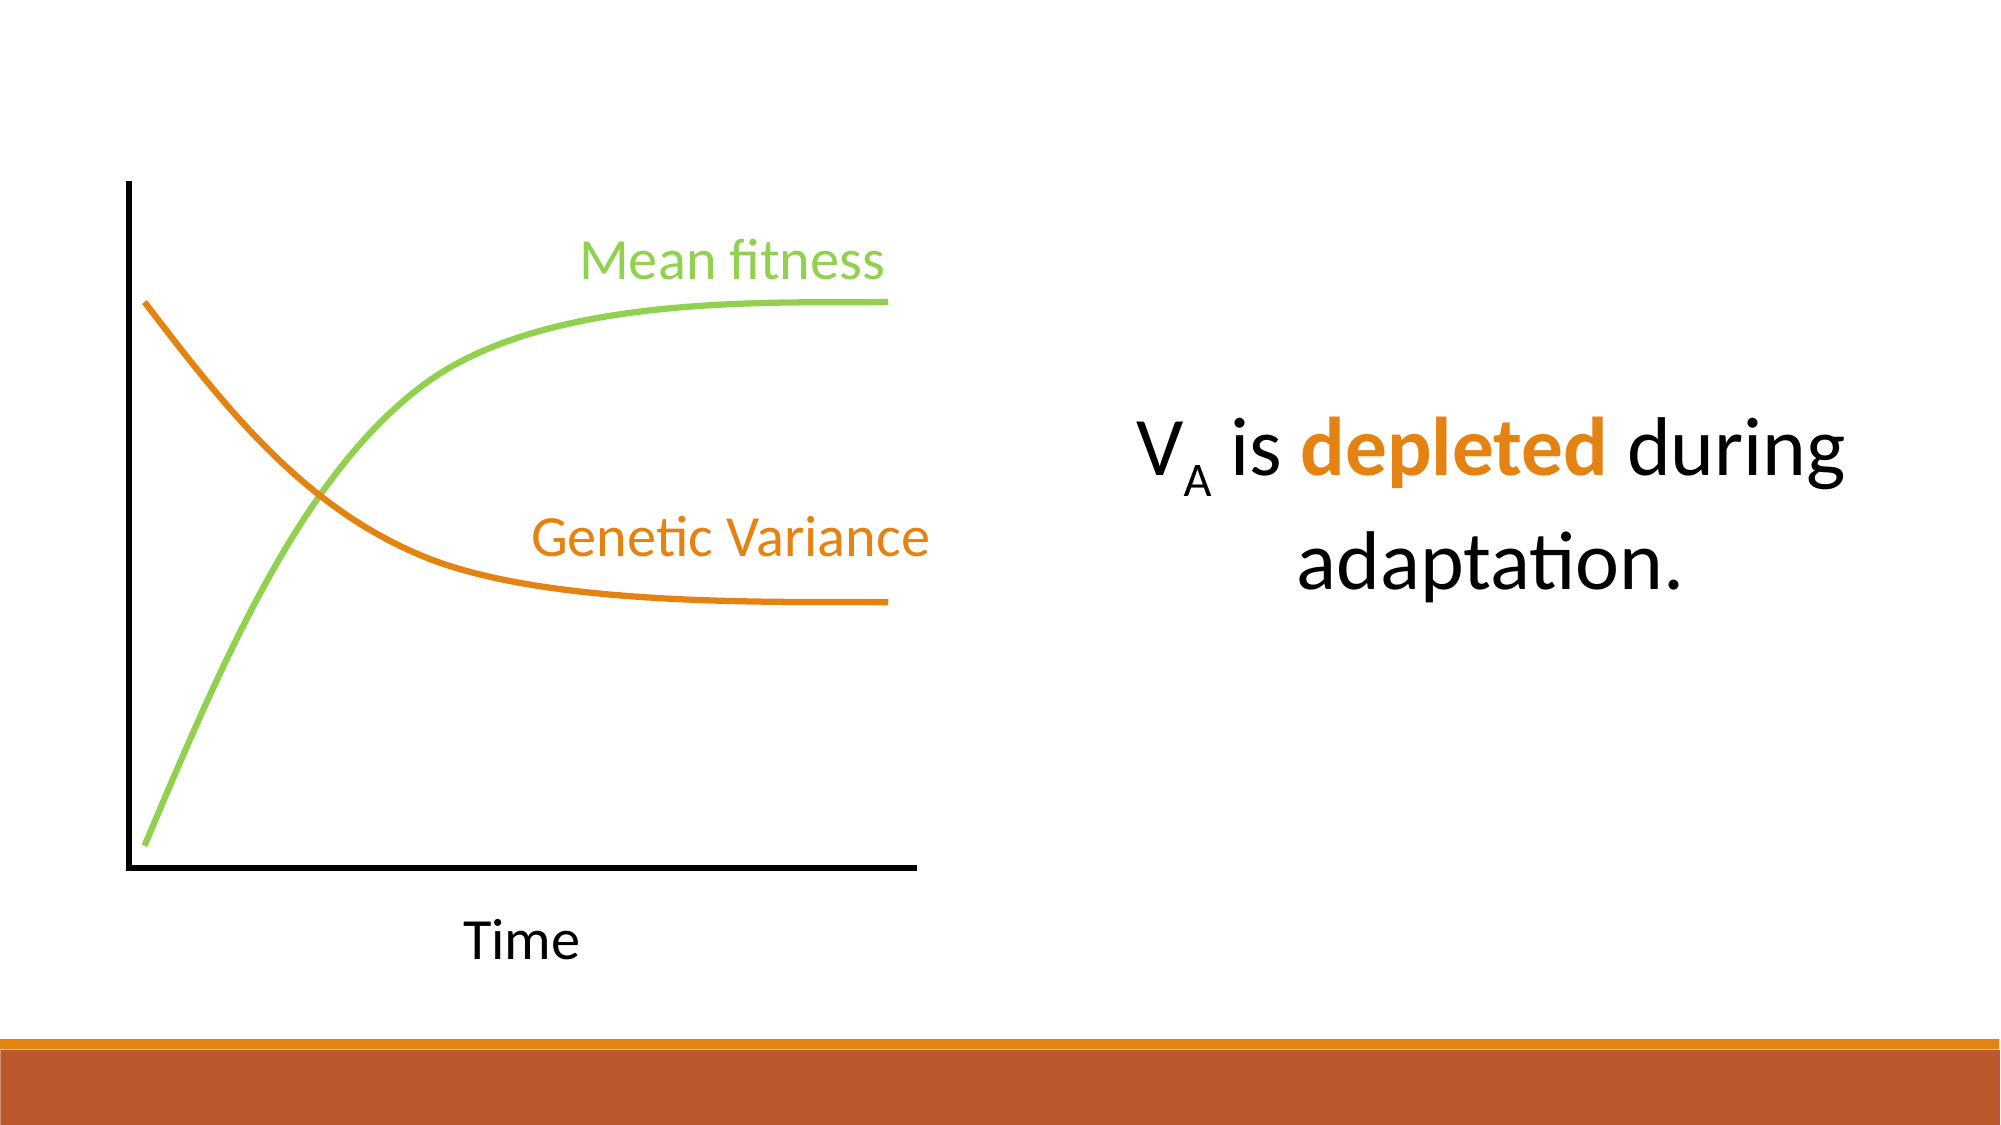

Mean fitness

VA is depleted during adaptation.
Genetic Variance
Time